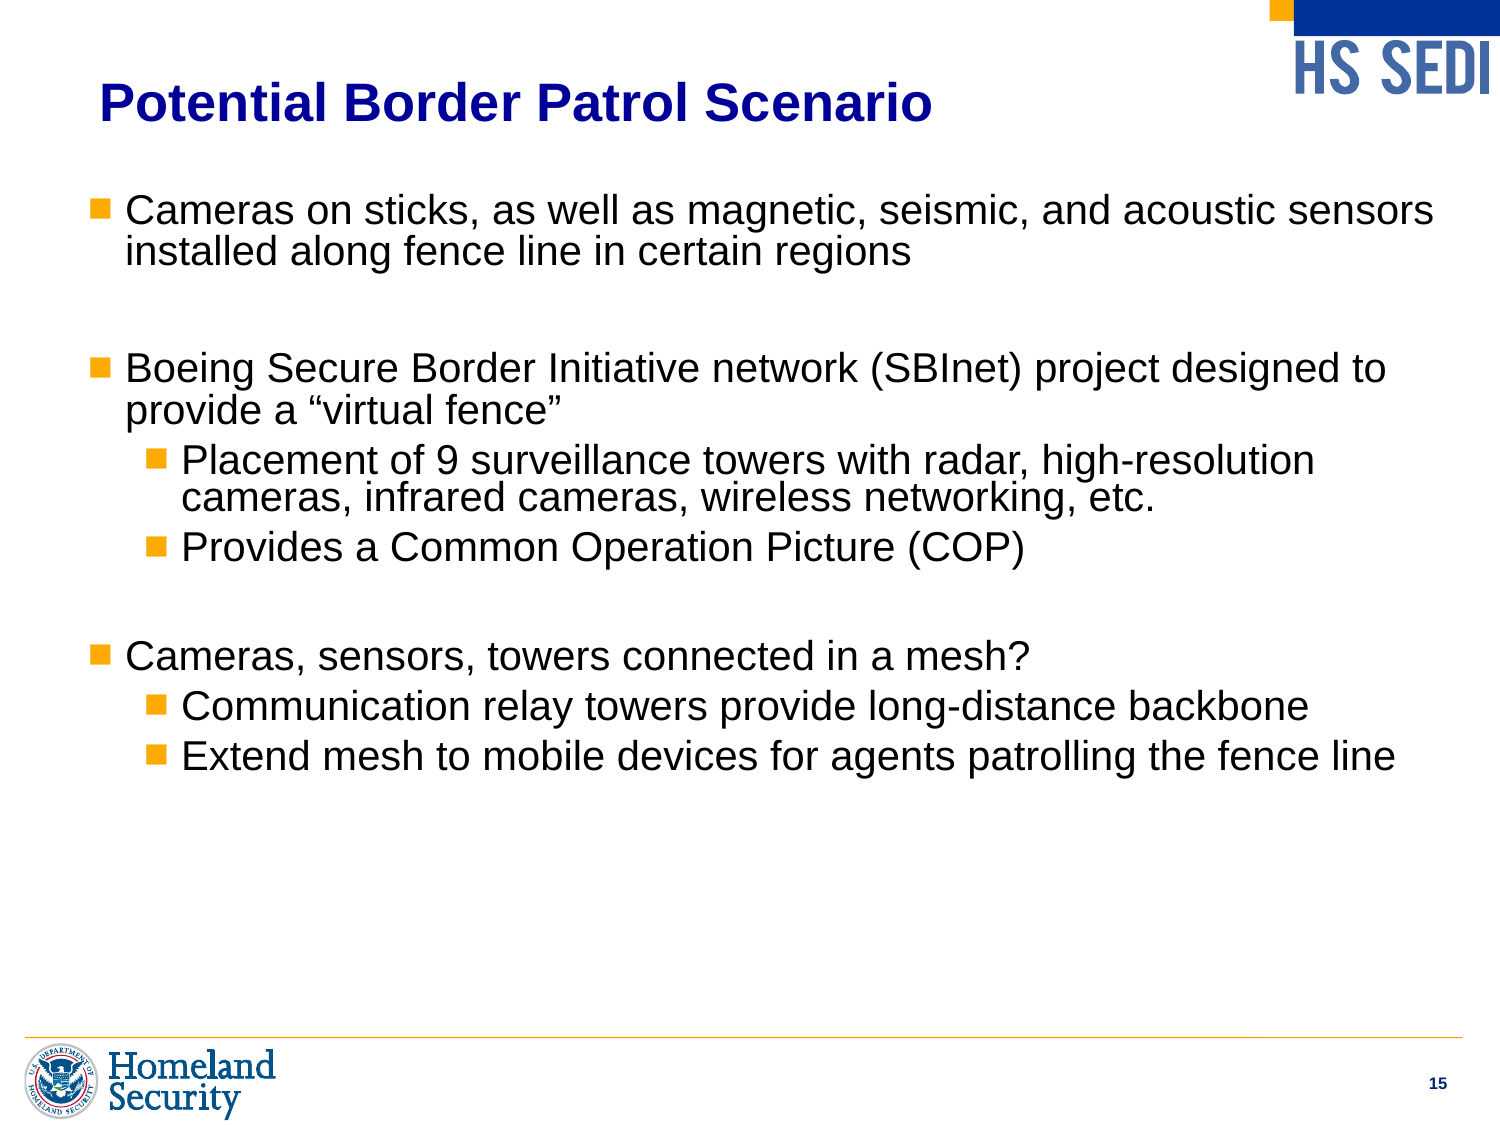

# Potential Border Patrol Scenario
Cameras on sticks, as well as magnetic, seismic, and acoustic sensors installed along fence line in certain regions

Boeing Secure Border Initiative network (SBInet) project designed to provide a “virtual fence”
Placement of 9 surveillance towers with radar, high-resolution cameras, infrared cameras, wireless networking, etc.
Provides a Common Operation Picture (COP)

Cameras, sensors, towers connected in a mesh?
Communication relay towers provide long-distance backbone
Extend mesh to mobile devices for agents patrolling the fence line

15